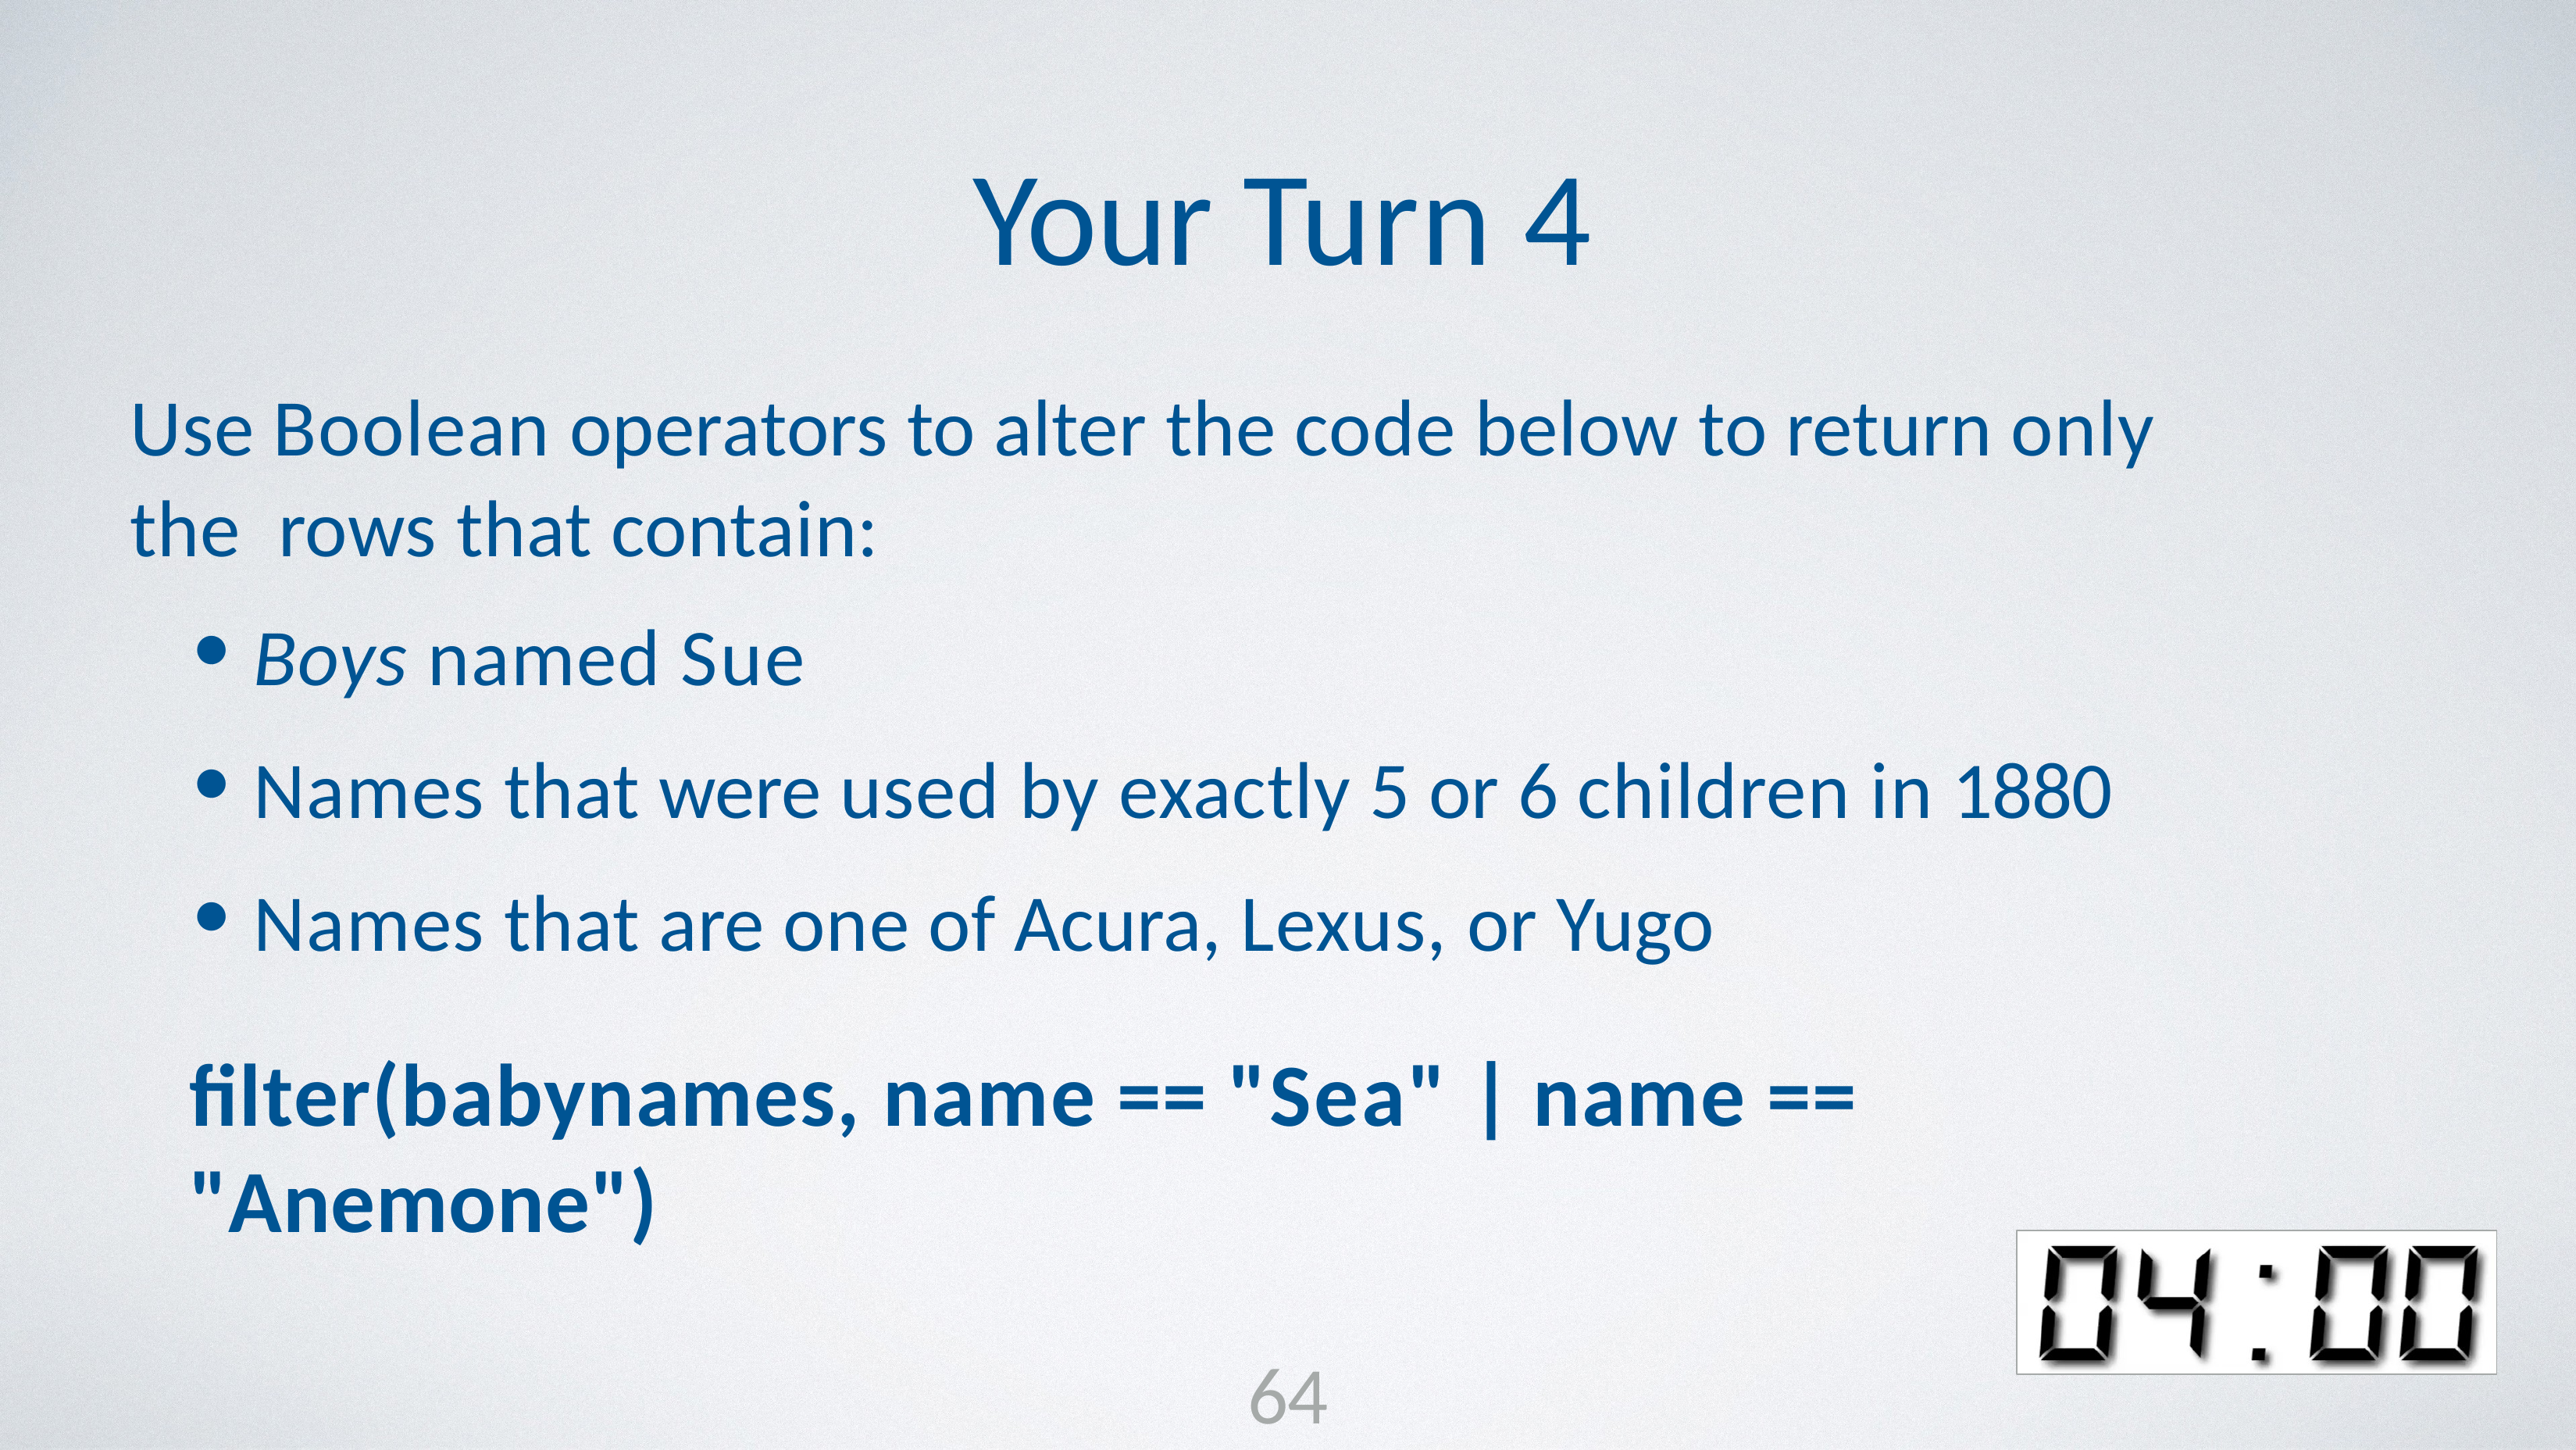

# Your Turn 4
Use Boolean operators to alter the code below to return only the  rows that contain:
Boys named Sue
Names that were used by exactly 5 or 6 children in 1880
Names that are one of Acura, Lexus, or Yugo
filter(babynames, name == "Sea" | name == "Anemone")

64